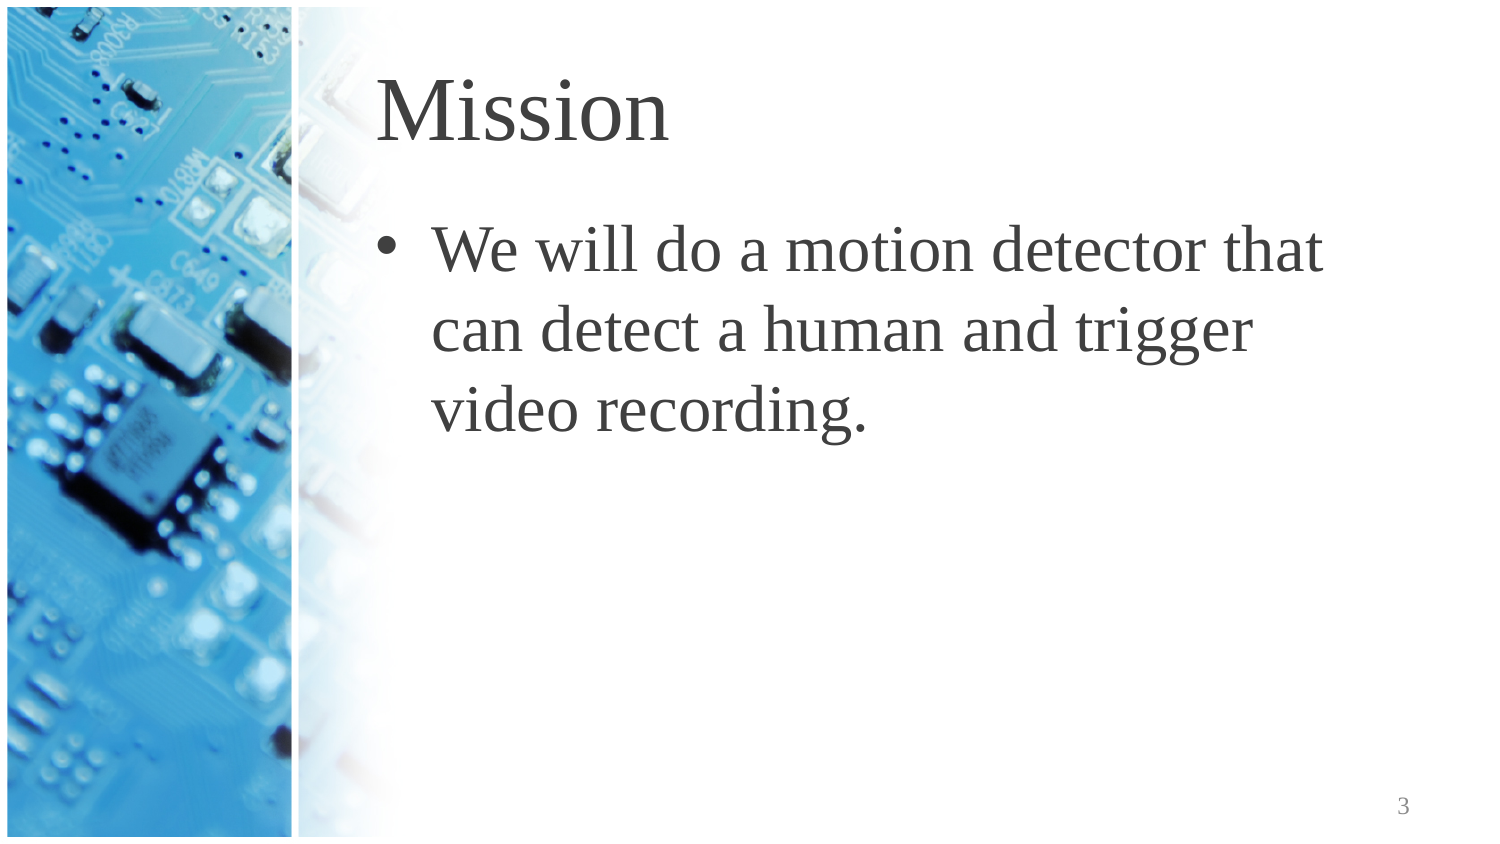

# Mission
We will do a motion detector that can detect a human and trigger video recording.
3